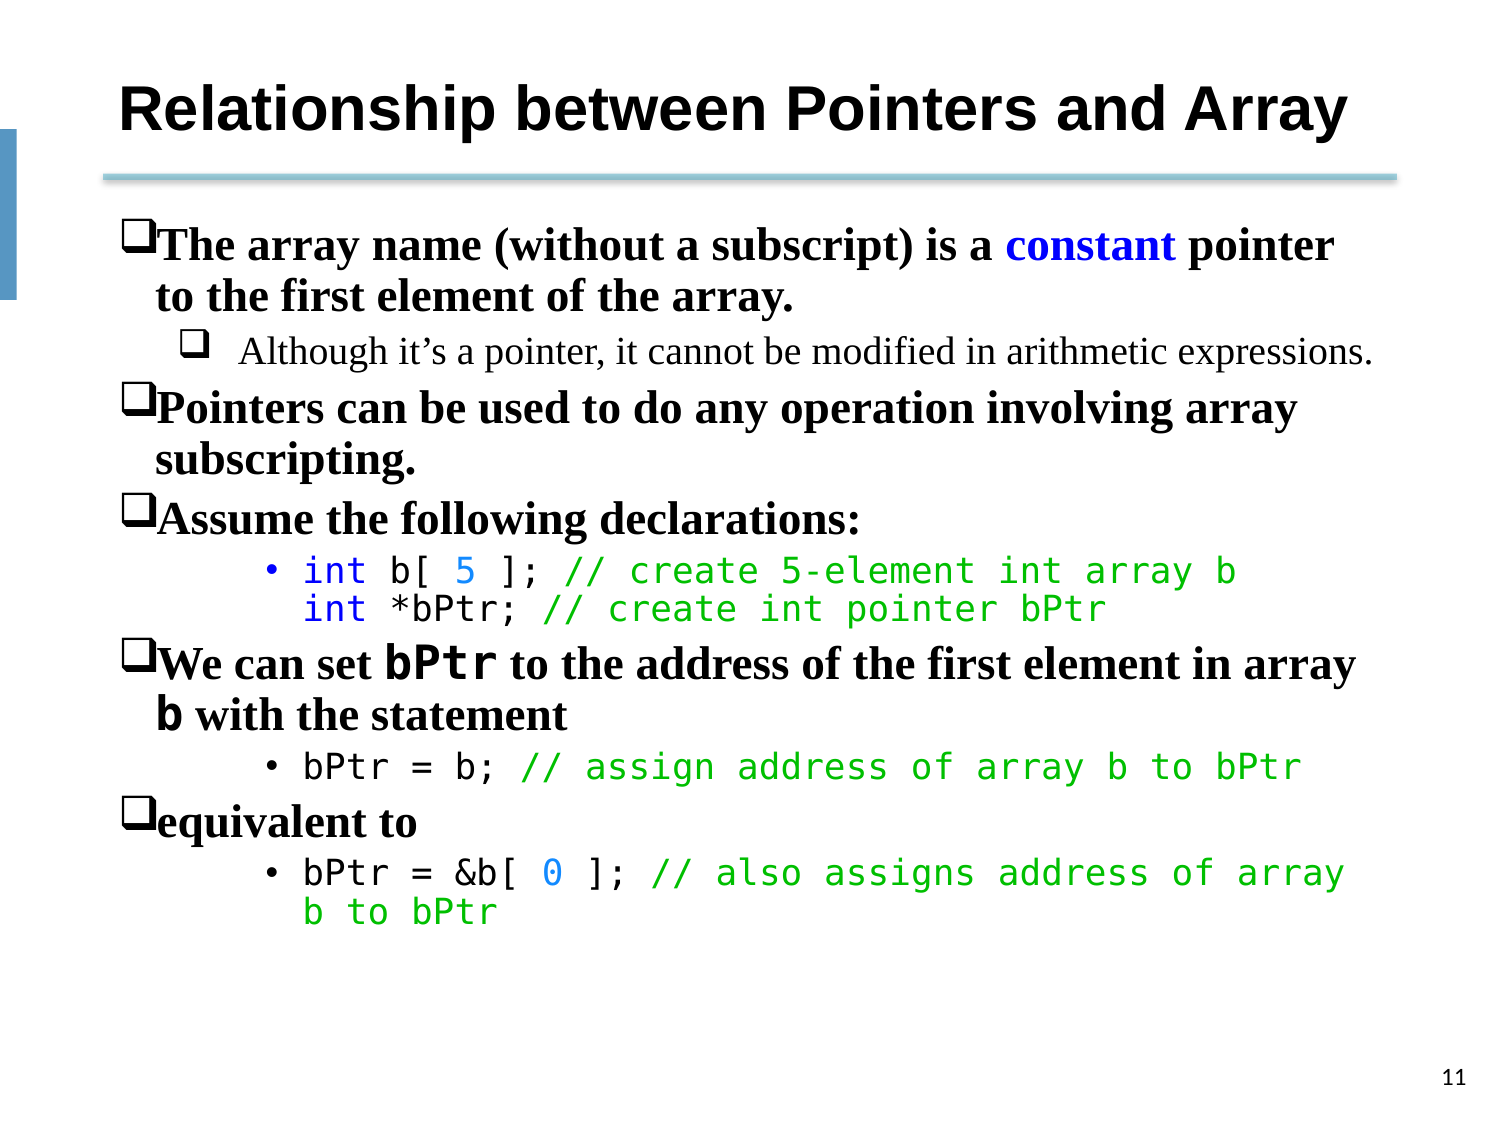

# Relationship between Pointers and Array
The array name (without a subscript) is a constant pointer to the first element of the array.
Although it’s a pointer, it cannot be modified in arithmetic expressions.
Pointers can be used to do any operation involving array subscripting.
Assume the following declarations:
int b[ 5 ]; // create 5-element int array b
int *bPtr; // create int pointer bPtr
We can set bPtr to the address of the first element in array b with the statement
bPtr = b; // assign address of array b to bPtr
equivalent to
bPtr = &b[ 0 ]; // also assigns address of array b to bPtr

11